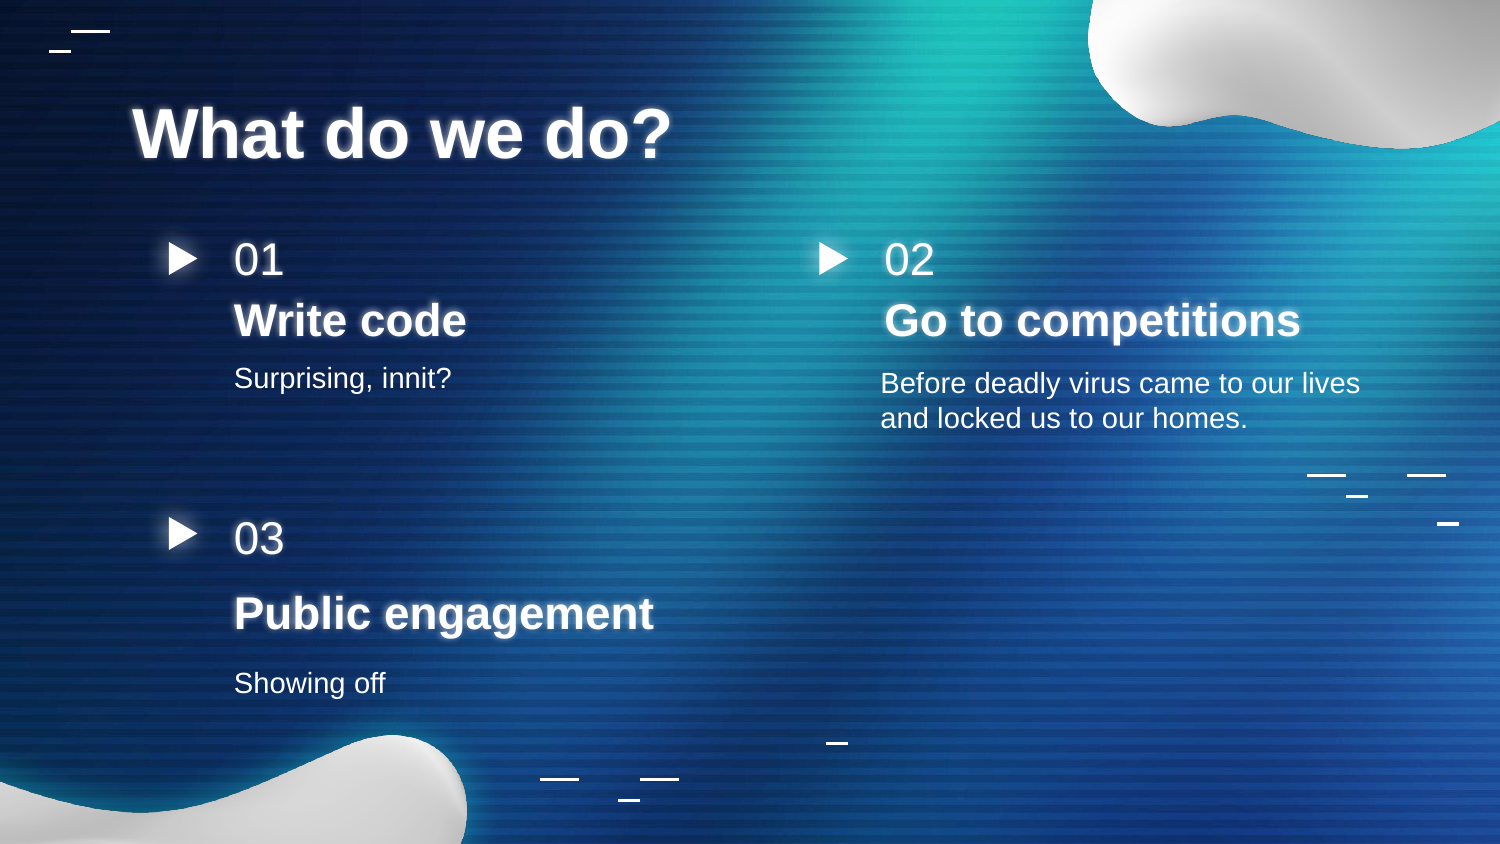

# What do we do?
01
02

Write code
Go to competitions
Surprising, innit?
Before deadly virus came to our lives and locked us to our homes.
03

Public engagement
Showing off